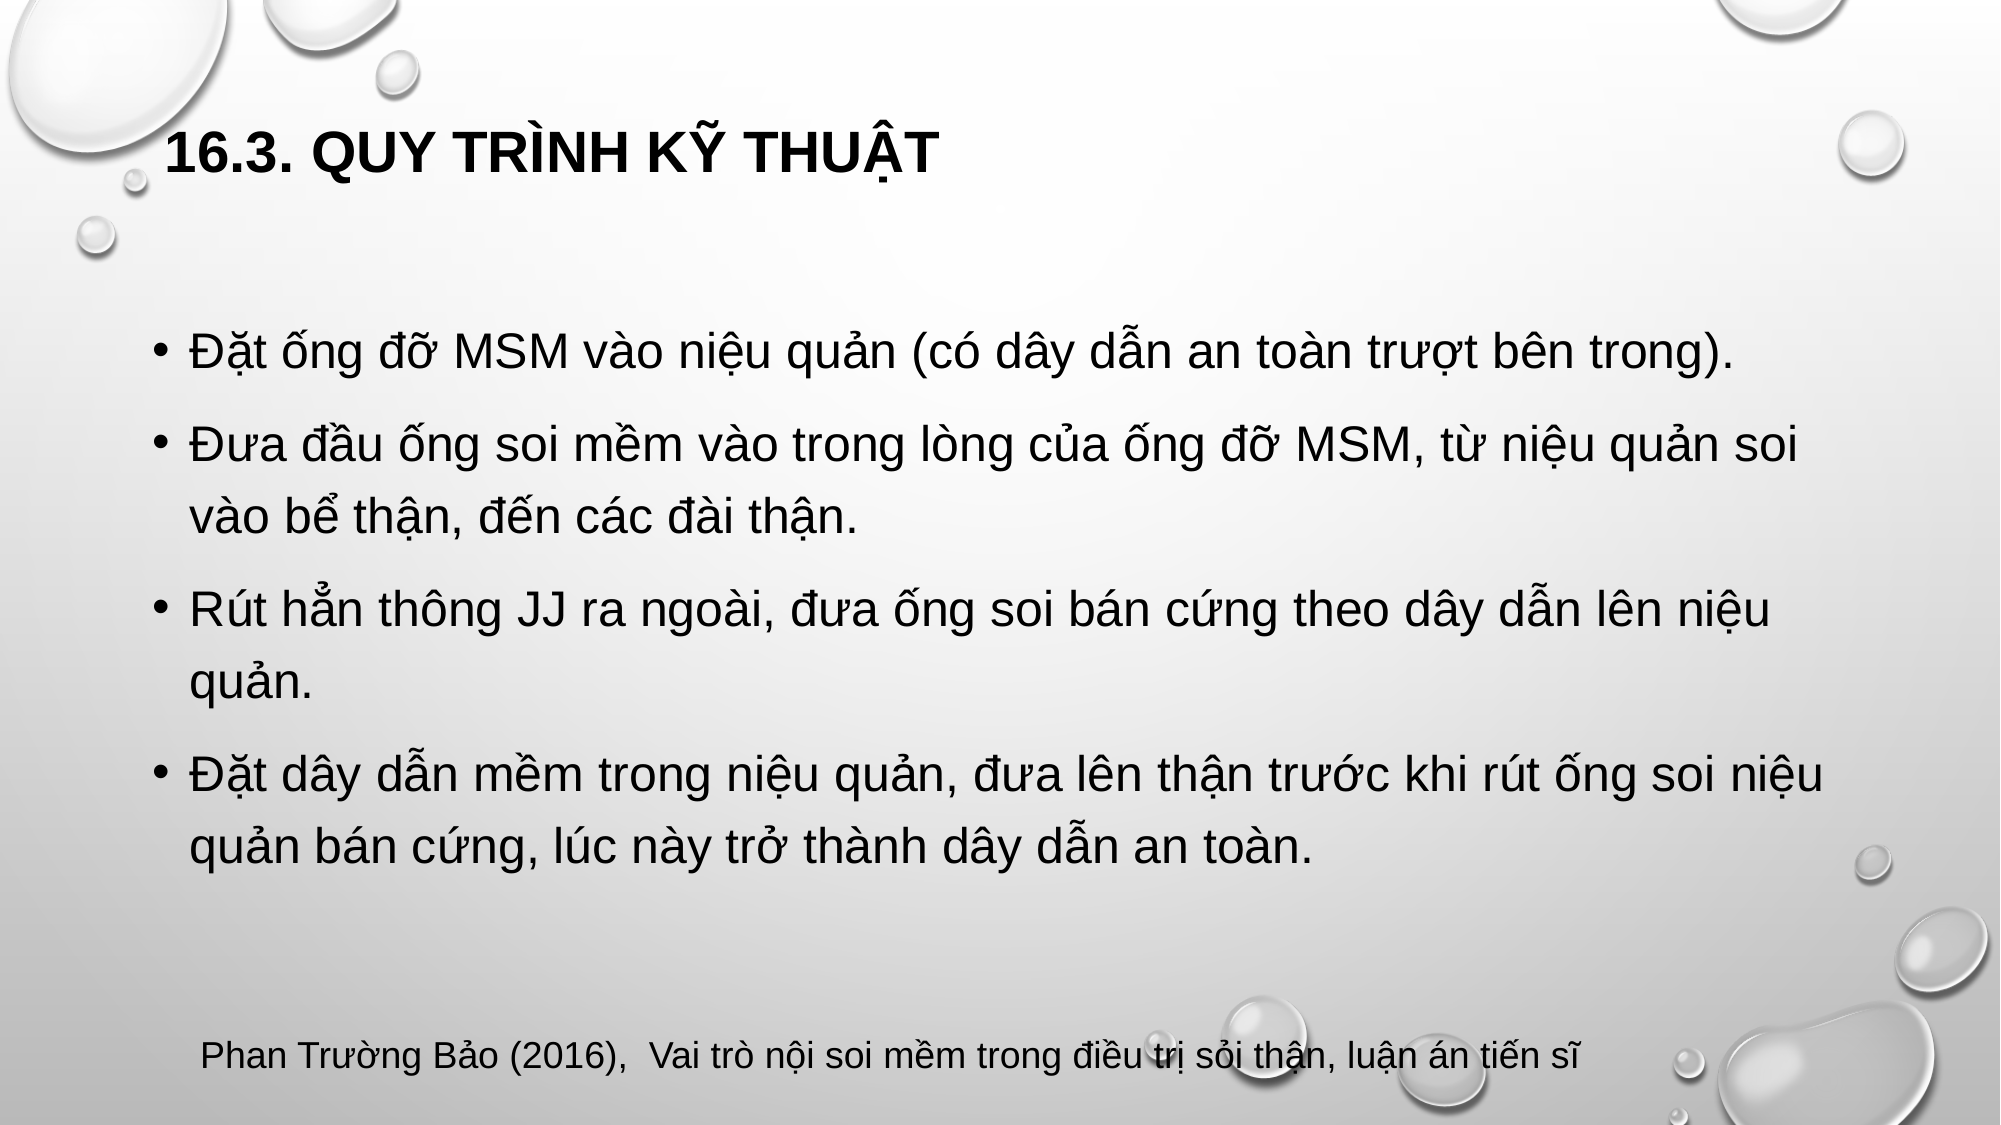

# 16.3. QUY TRÌNH KỸ THUẬT
Đặt ống đỡ MSM vào niệu quản (có dây dẫn an toàn trượt bên trong).
Đưa đầu ống soi mềm vào trong lòng của ống đỡ MSM, từ niệu quản soi vào bể thận, đến các đài thận.
Rút hẳn thông JJ ra ngoài, đưa ống soi bán cứng theo dây dẫn lên niệu quản.
Đặt dây dẫn mềm trong niệu quản, đưa lên thận trước khi rút ống soi niệu quản bán cứng, lúc này trở thành dây dẫn an toàn.

Phan Trường Bảo (2016),  Vai trò nội soi mềm trong điều trị sỏi thận, luận án tiến sĩ